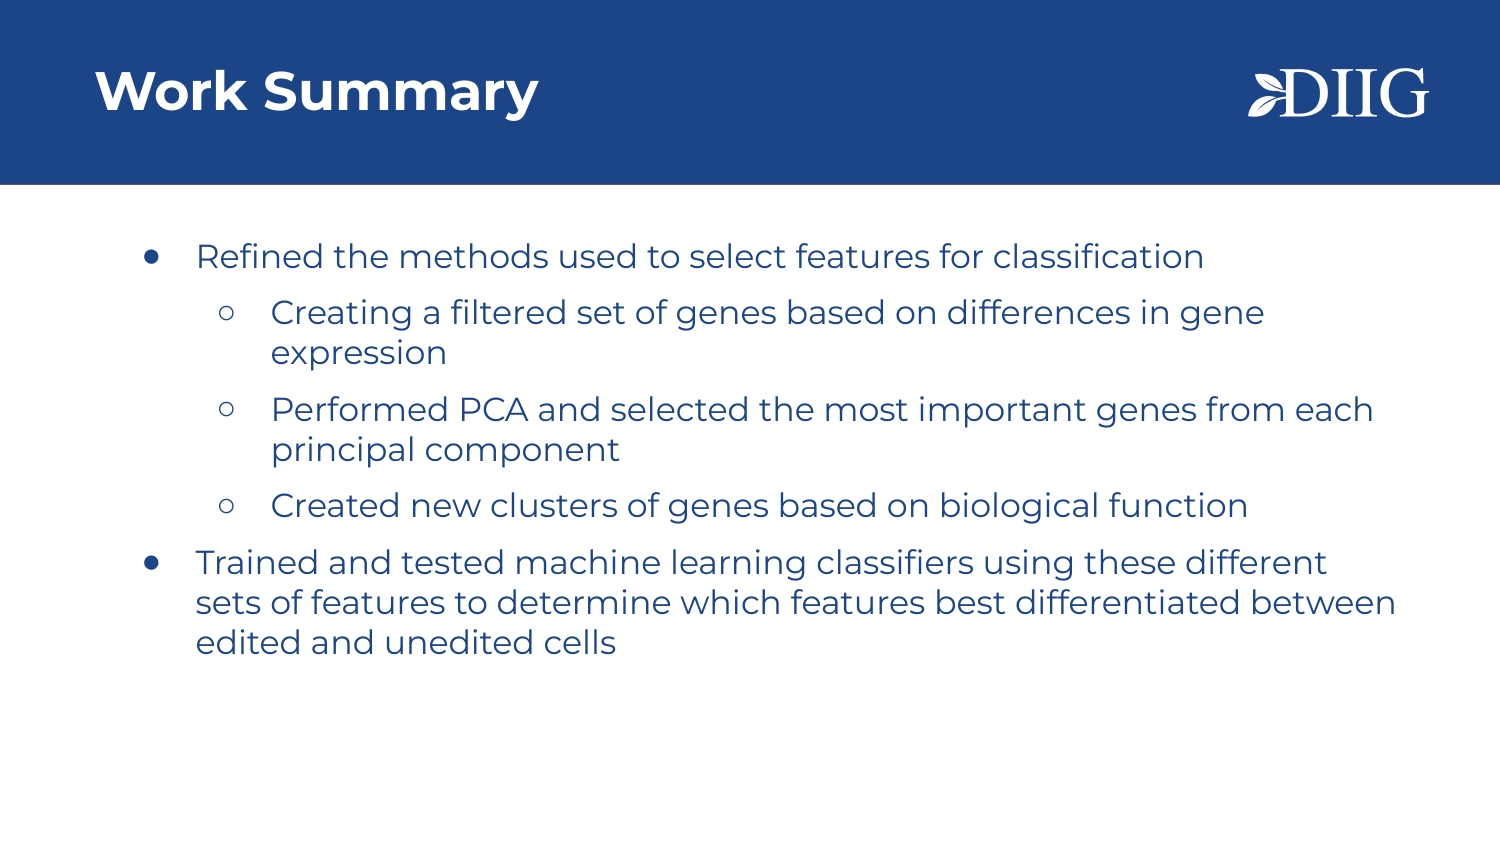

# Work Summary
Refined the methods used to select features for classification
Creating a filtered set of genes based on differences in gene expression
Performed PCA and selected the most important genes from each principal component
Created new clusters of genes based on biological function
Trained and tested machine learning classifiers using these different sets of features to determine which features best differentiated between edited and unedited cells